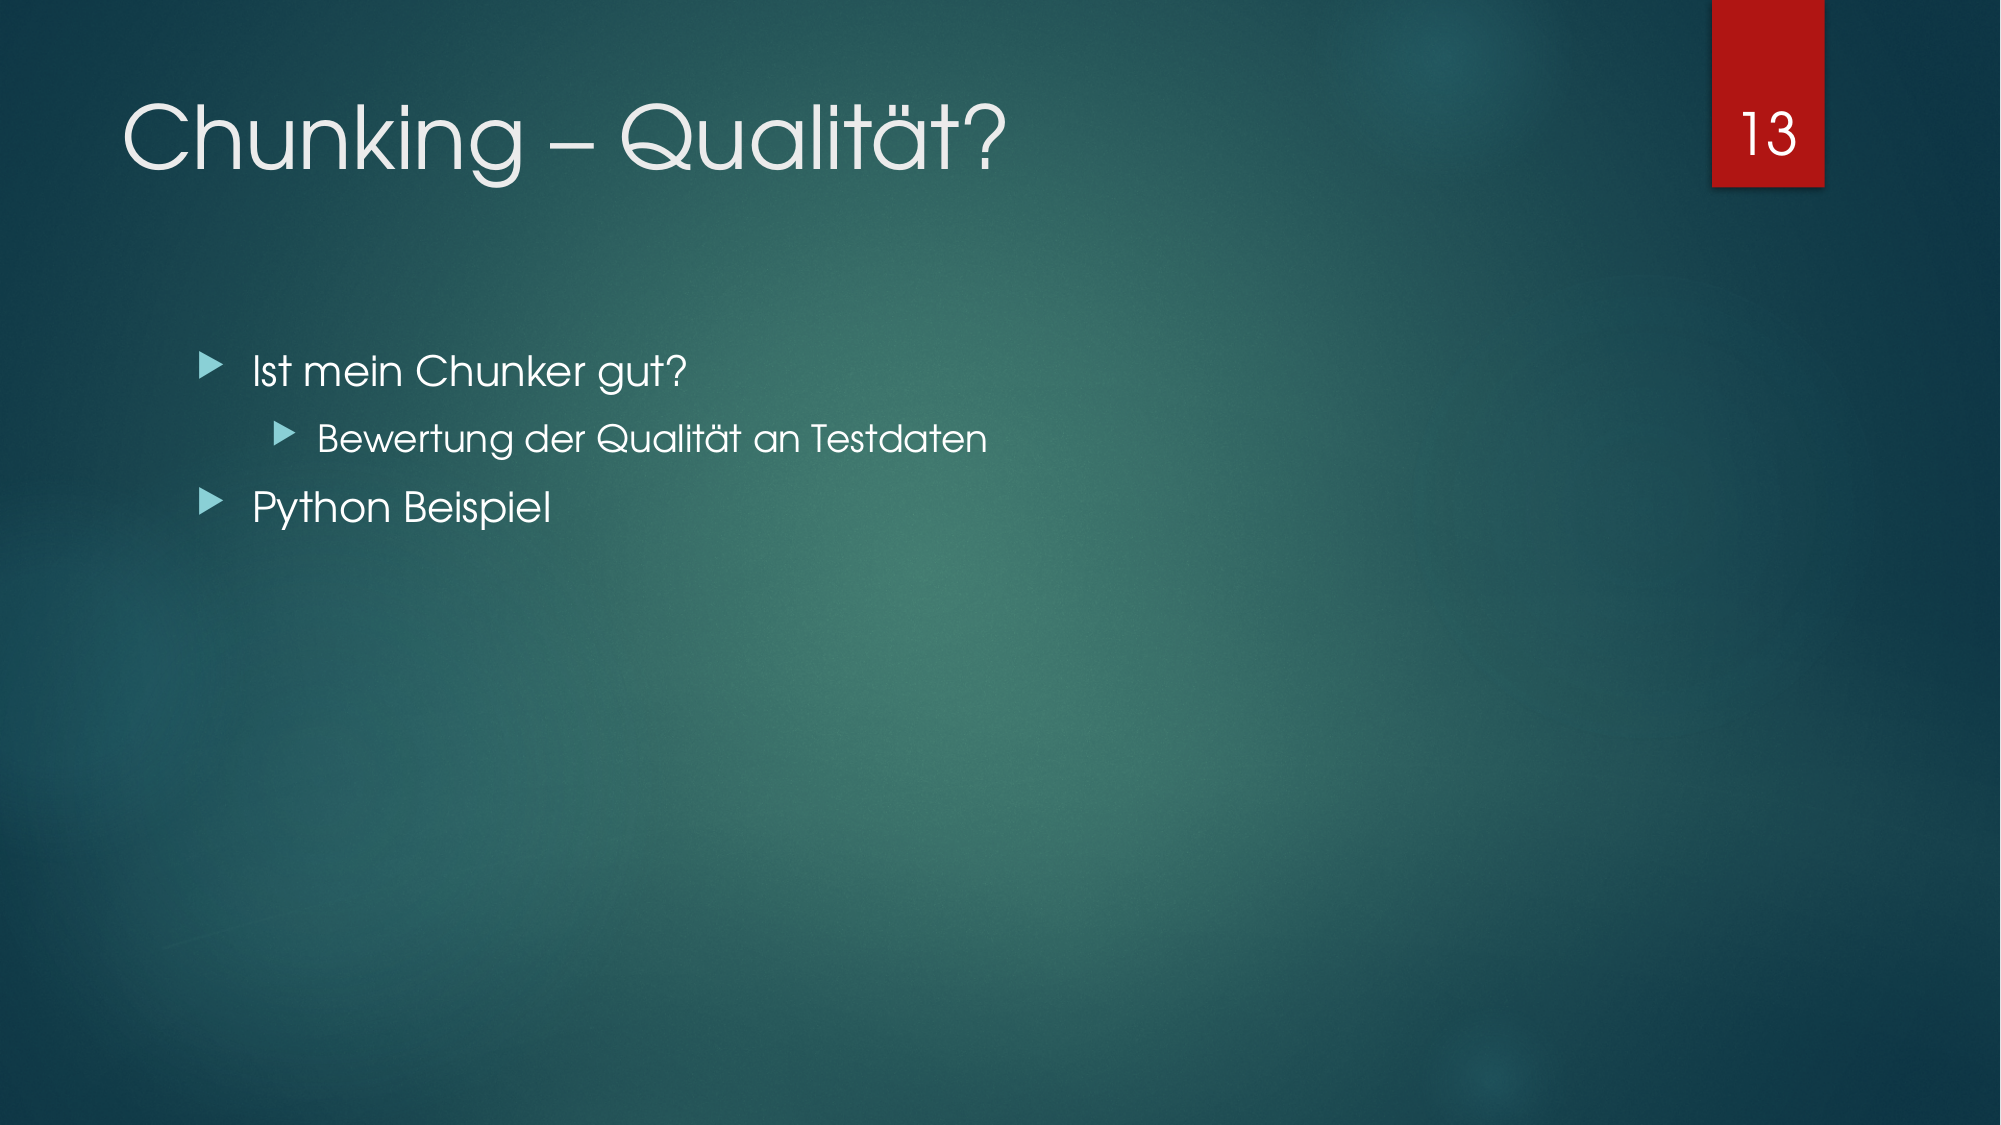

13
# Chunking – Qualität?
Ist mein Chunker gut?
Bewertung der Qualität an Testdaten
Python Beispiel